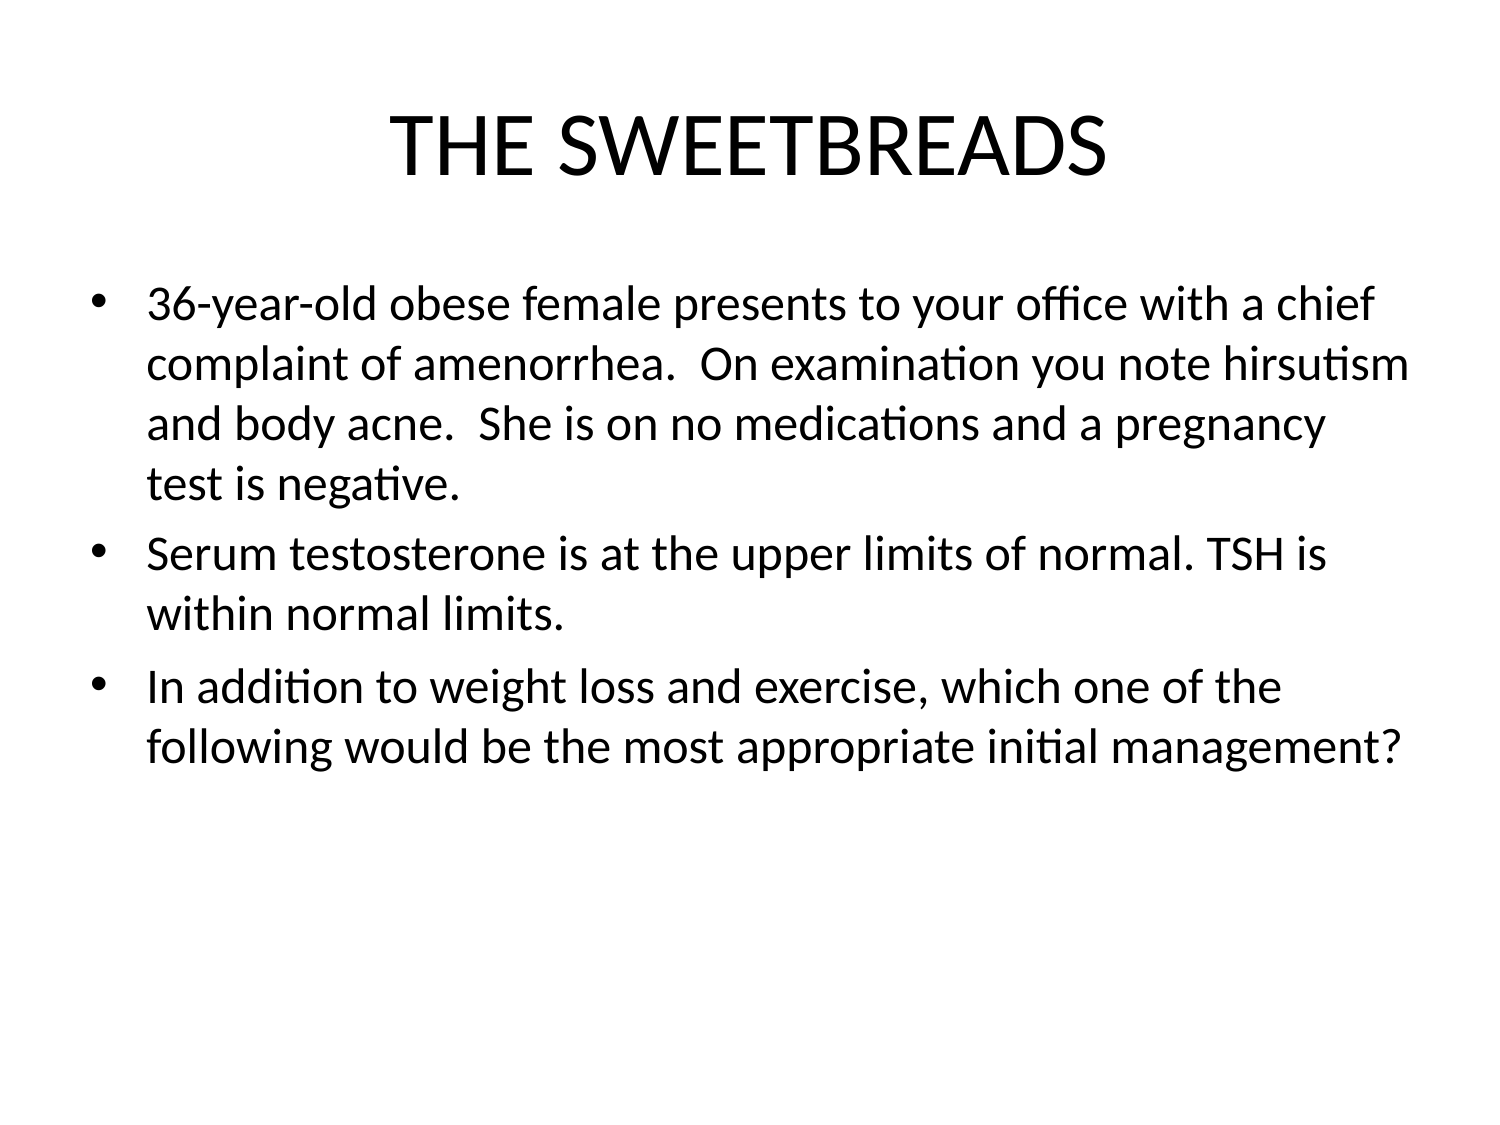

# THE SWEETBREADS
36-year-old obese female presents to your office with a chief complaint of amenorrhea.  On examination you note hirsutism and body acne.  She is on no medications and a pregnancy test is negative.
Serum testosterone is at the upper limits of normal. TSH is within normal limits.
In addition to weight loss and exercise, which one of the following would be the most appropriate initial management?